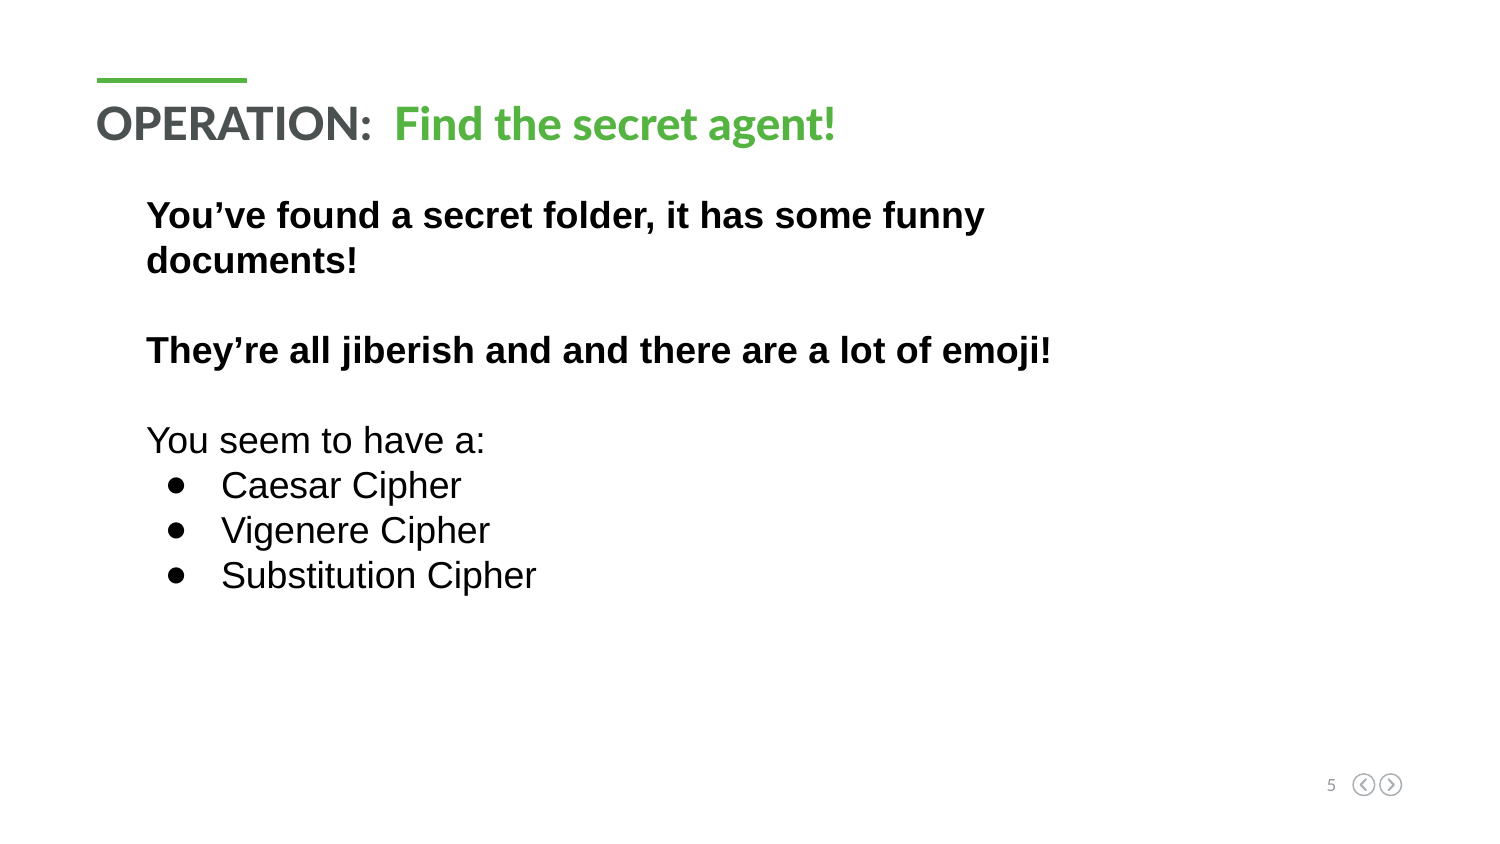

OPERATION:  Find the secret agent!

You’ve found a secret folder, it has some funny documents!

They’re all jiberish and and there are a lot of emoji!

You seem to have a:
Caesar Cipher
Vigenere Cipher
Substitution Cipher

TYPES OF CONSTRAINTS